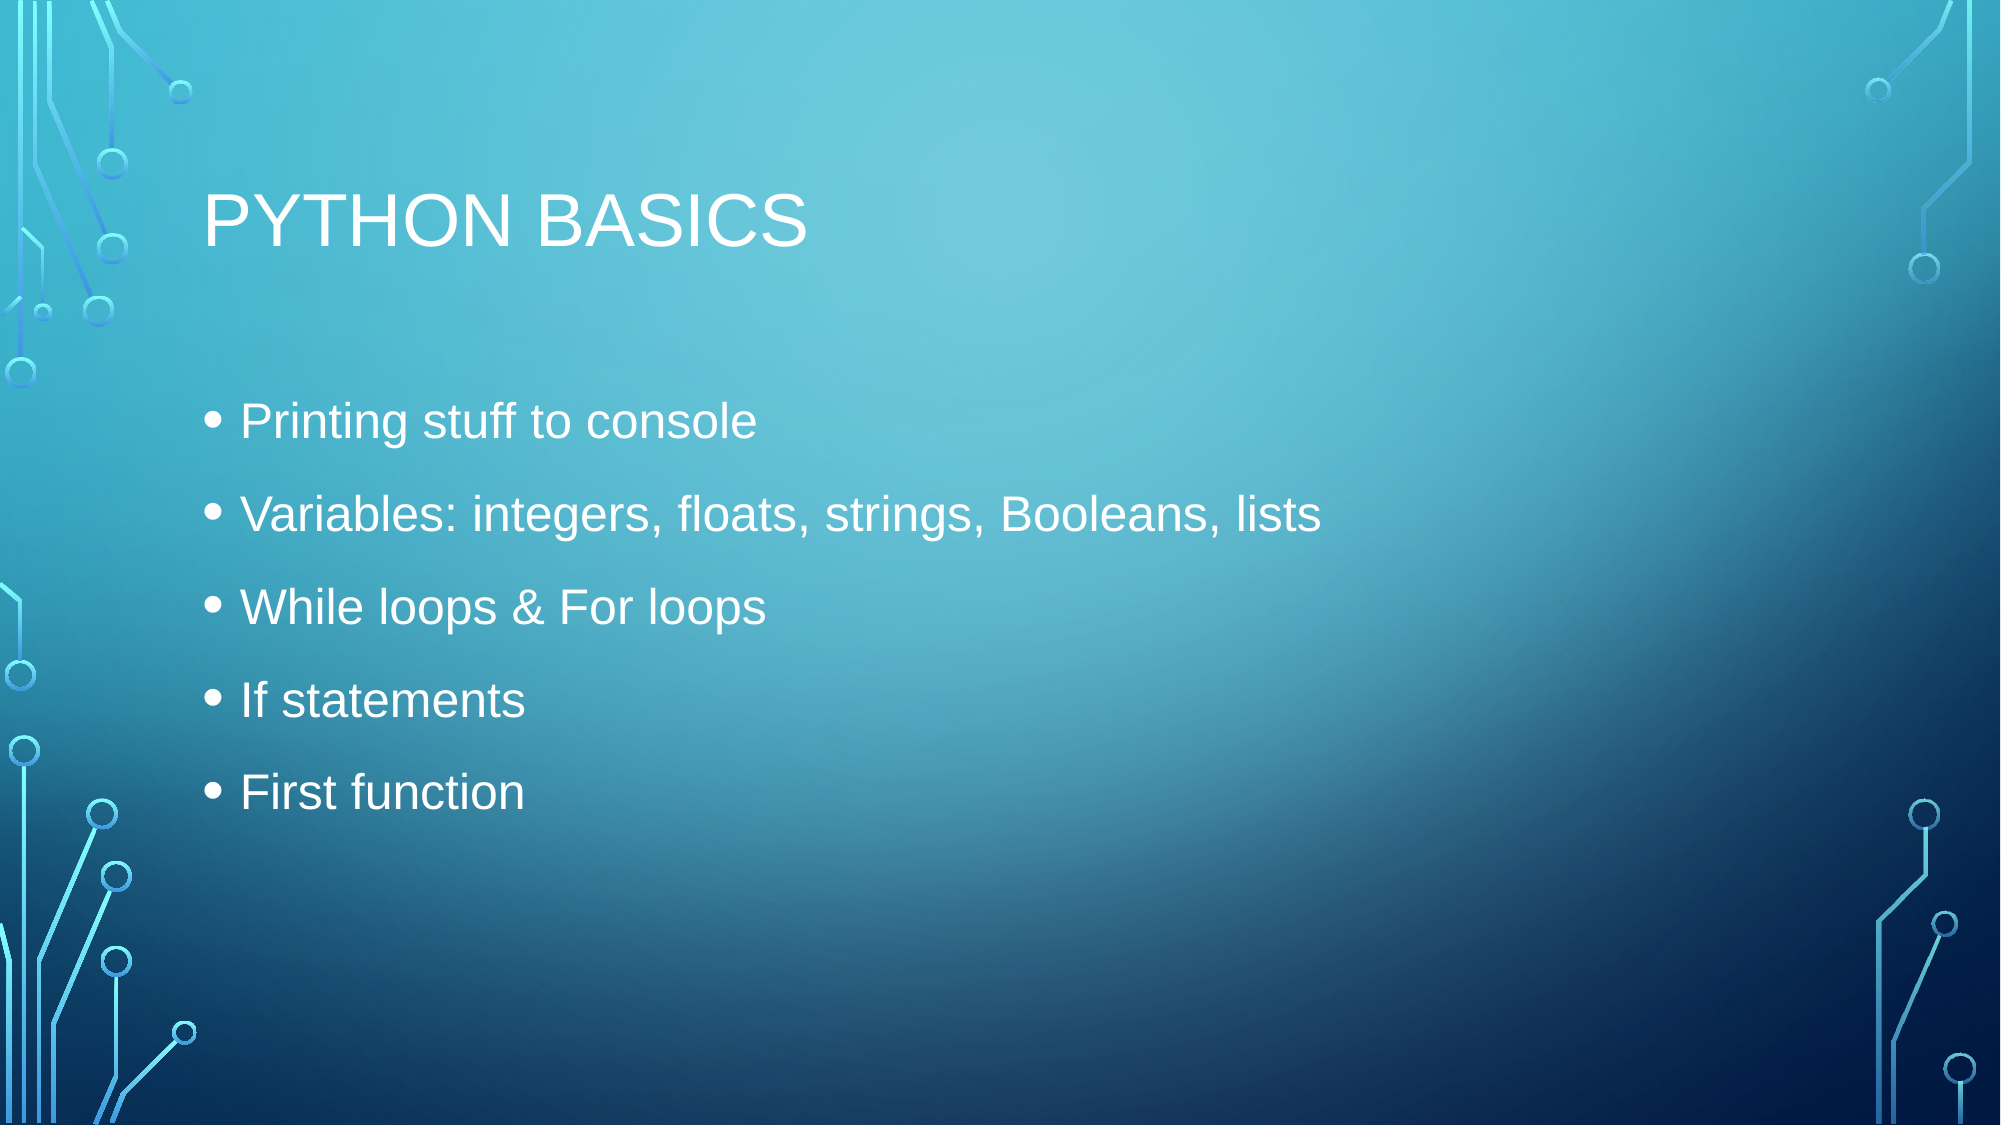

# Python Basics
Printing stuff to console
Variables: integers, floats, strings, Booleans, lists
While loops & For loops
If statements
First function